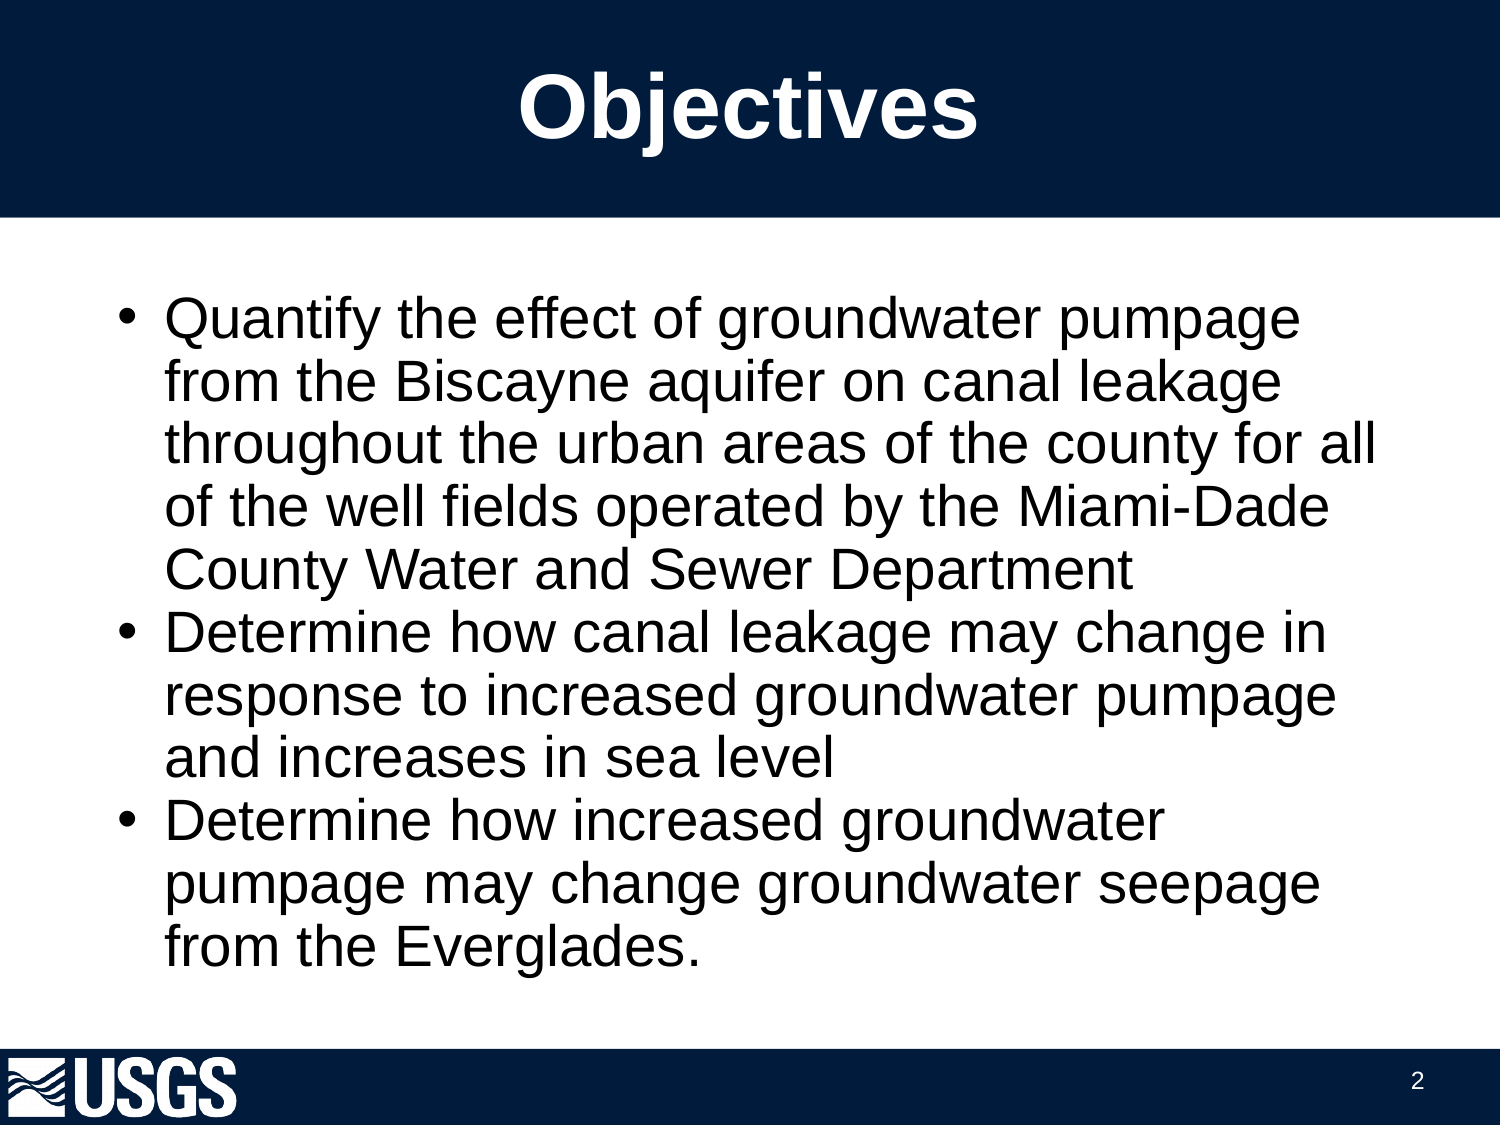

# Objectives
Quantify the effect of groundwater pumpage from the Biscayne aquifer on canal leakage throughout the urban areas of the county for all of the well fields operated by the Miami-Dade County Water and Sewer Department
Determine how canal leakage may change in response to increased groundwater pumpage and increases in sea level
Determine how increased groundwater pumpage may change groundwater seepage from the Everglades.
2